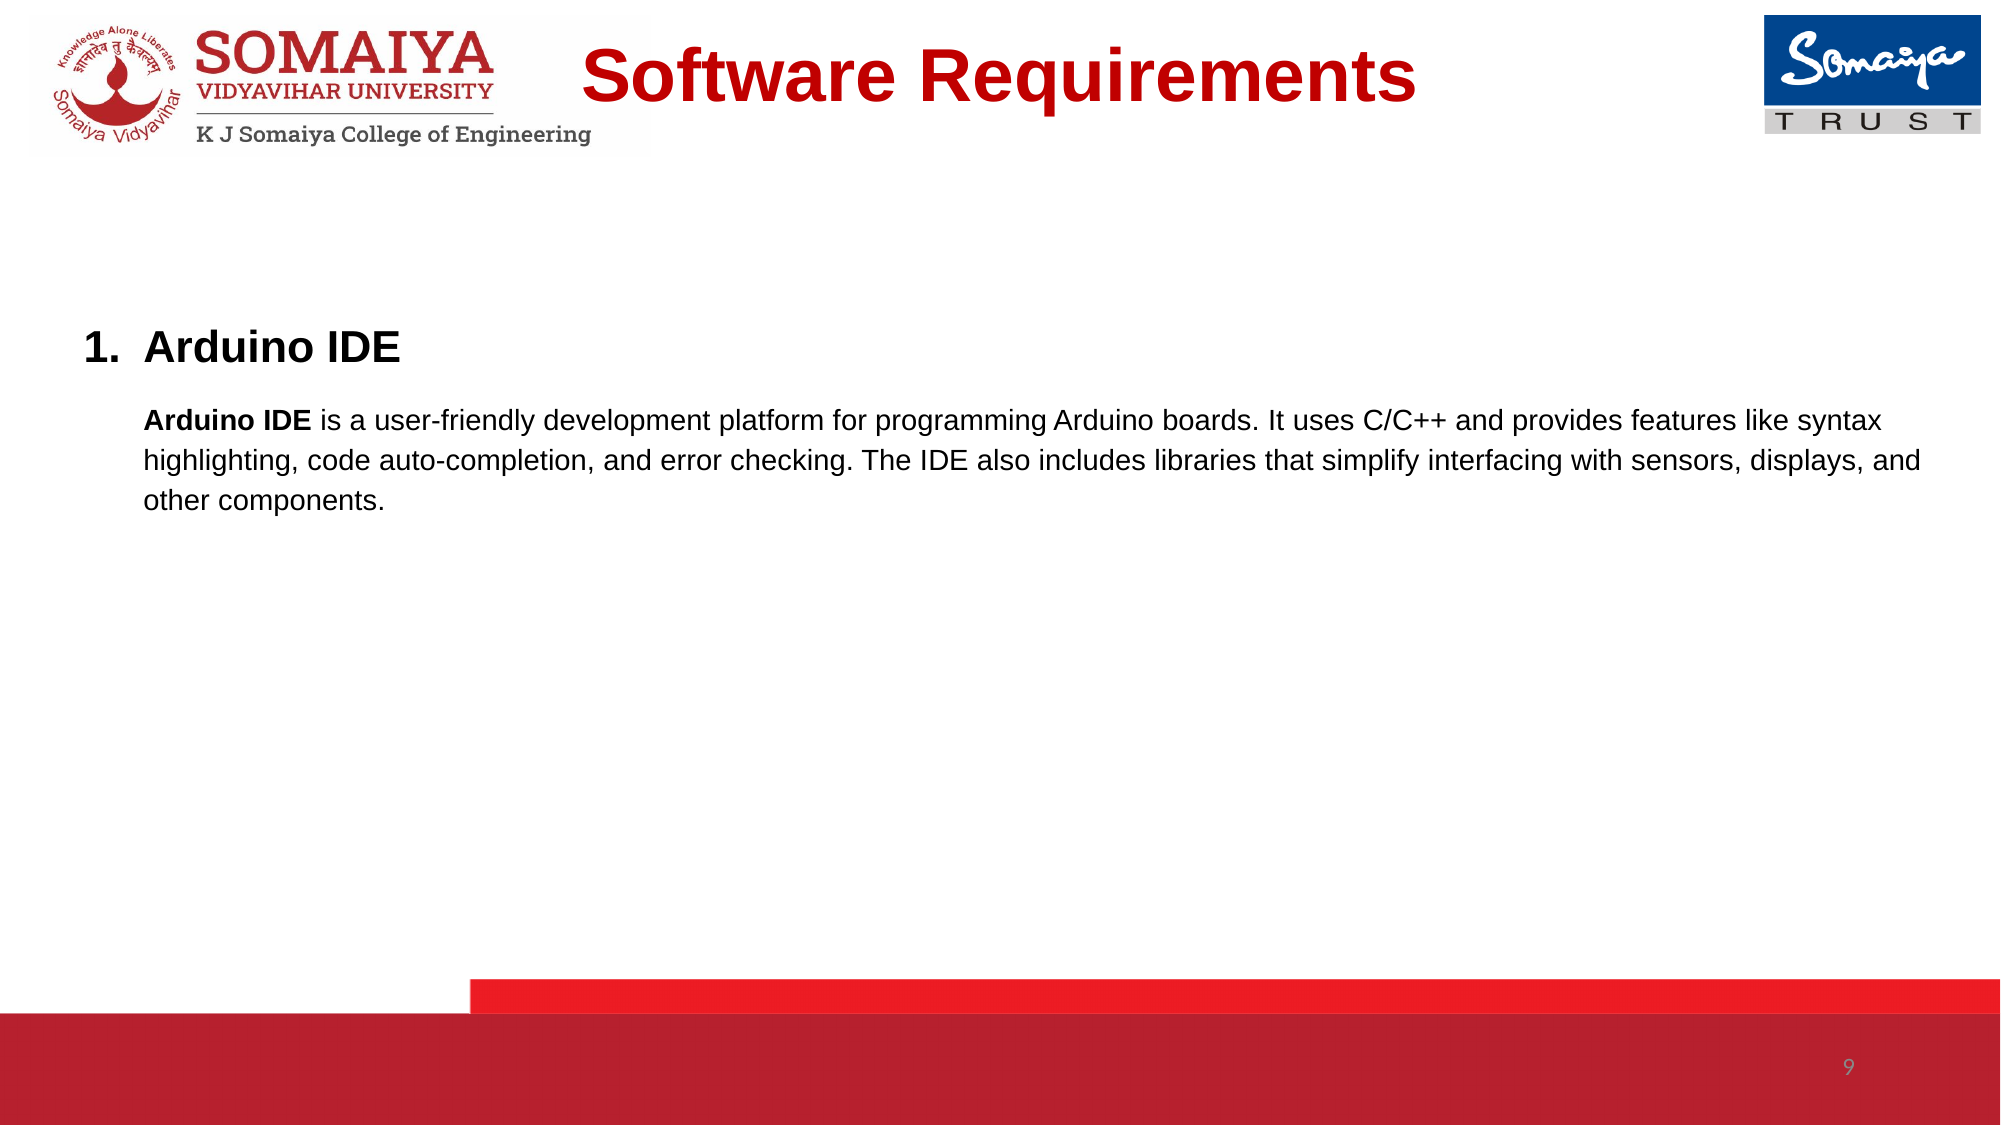

# Software Requirements

Arduino IDE
Arduino IDE is a user-friendly development platform for programming Arduino boards. It uses C/C++ and provides features like syntax highlighting, code auto-completion, and error checking. The IDE also includes libraries that simplify interfacing with sensors, displays, and other components.

9